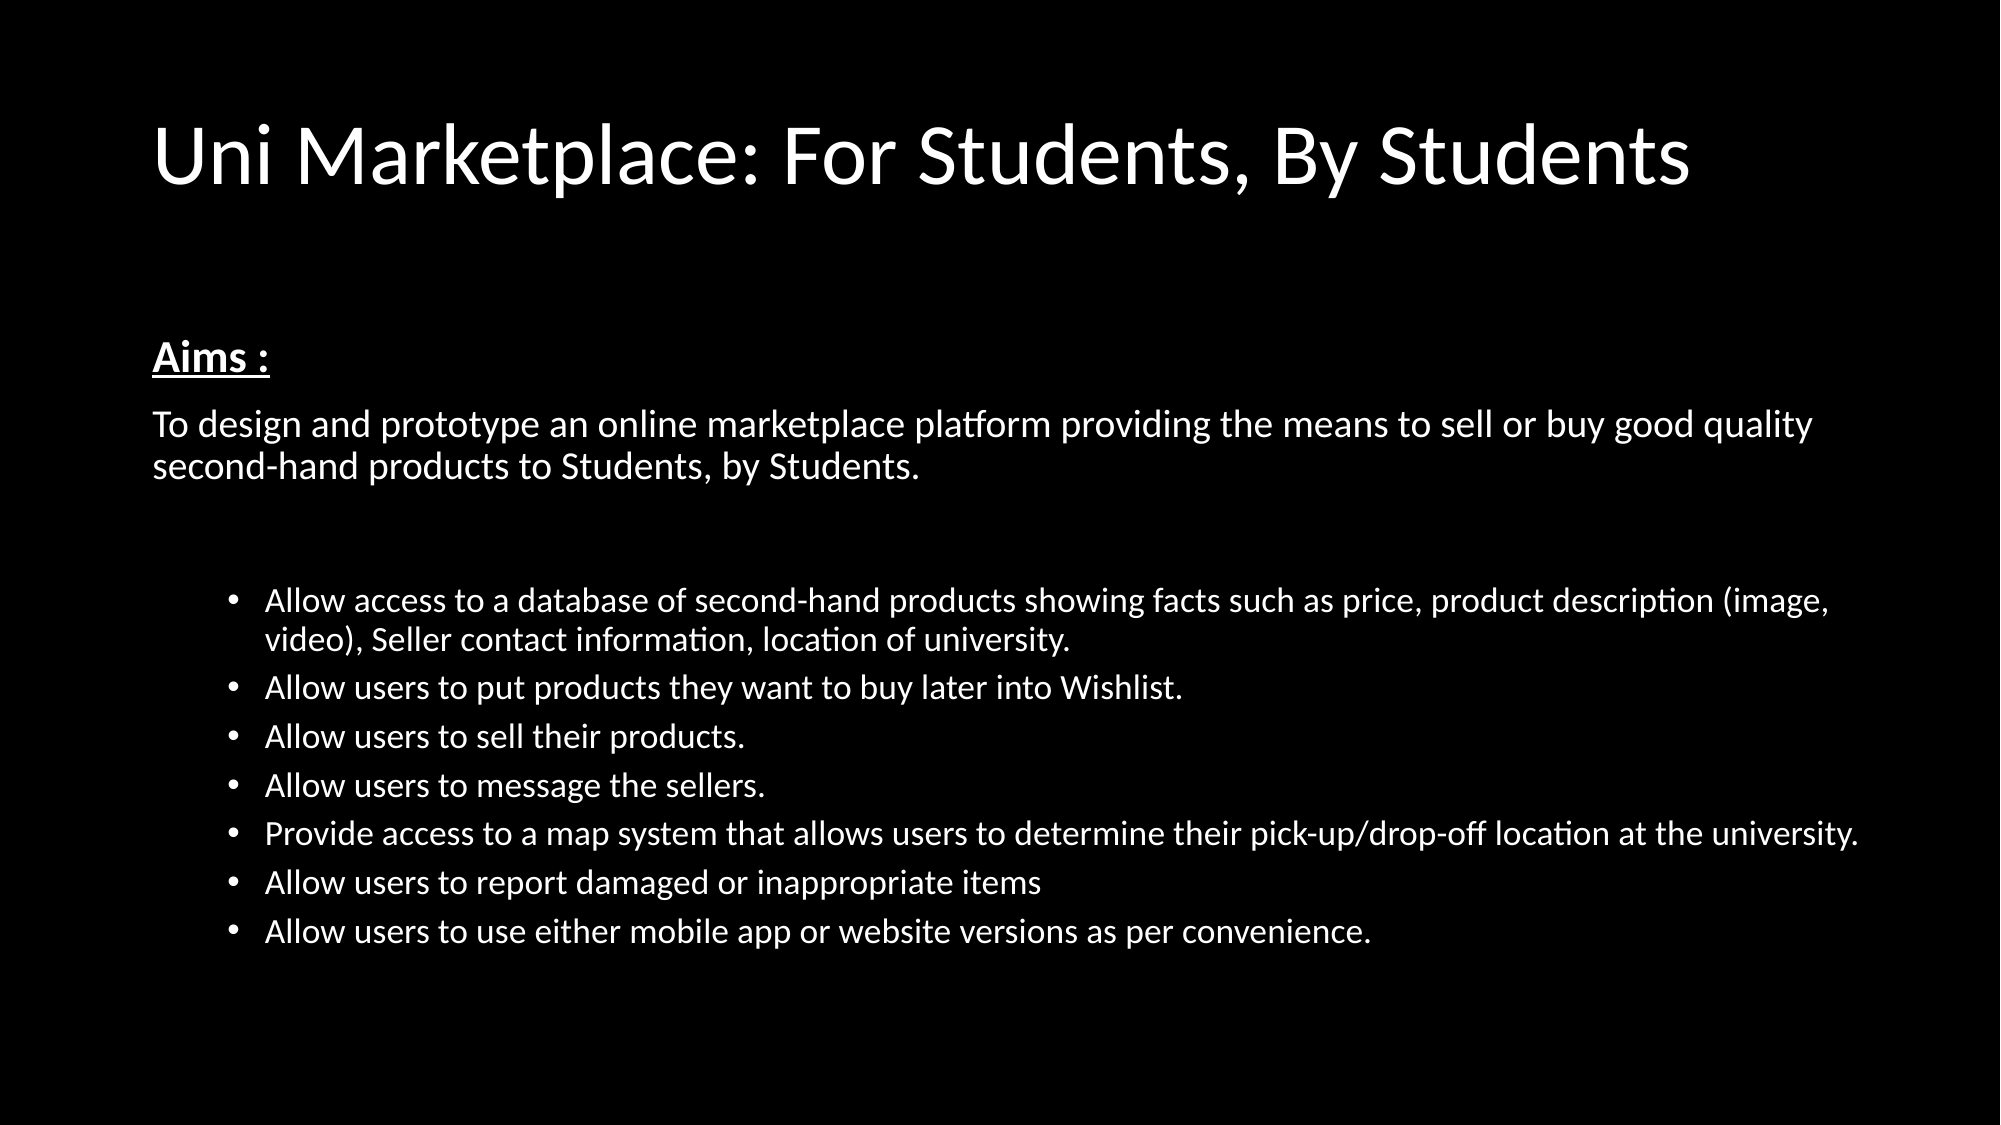

# Uni Marketplace: For Students, By Students
Aims :
To design and prototype an online marketplace platform providing the means to sell or buy good quality second-hand products to Students, by Students.

Allow access to a database of second-hand products showing facts such as price, product description (image, video), Seller contact information, location of university.
Allow users to put products they want to buy later into Wishlist.
Allow users to sell their products.
Allow users to message the sellers.
Provide access to a map system that allows users to determine their pick-up/drop-off location at the university.
Allow users to report damaged or inappropriate items
Allow users to use either mobile app or website versions as per convenience.